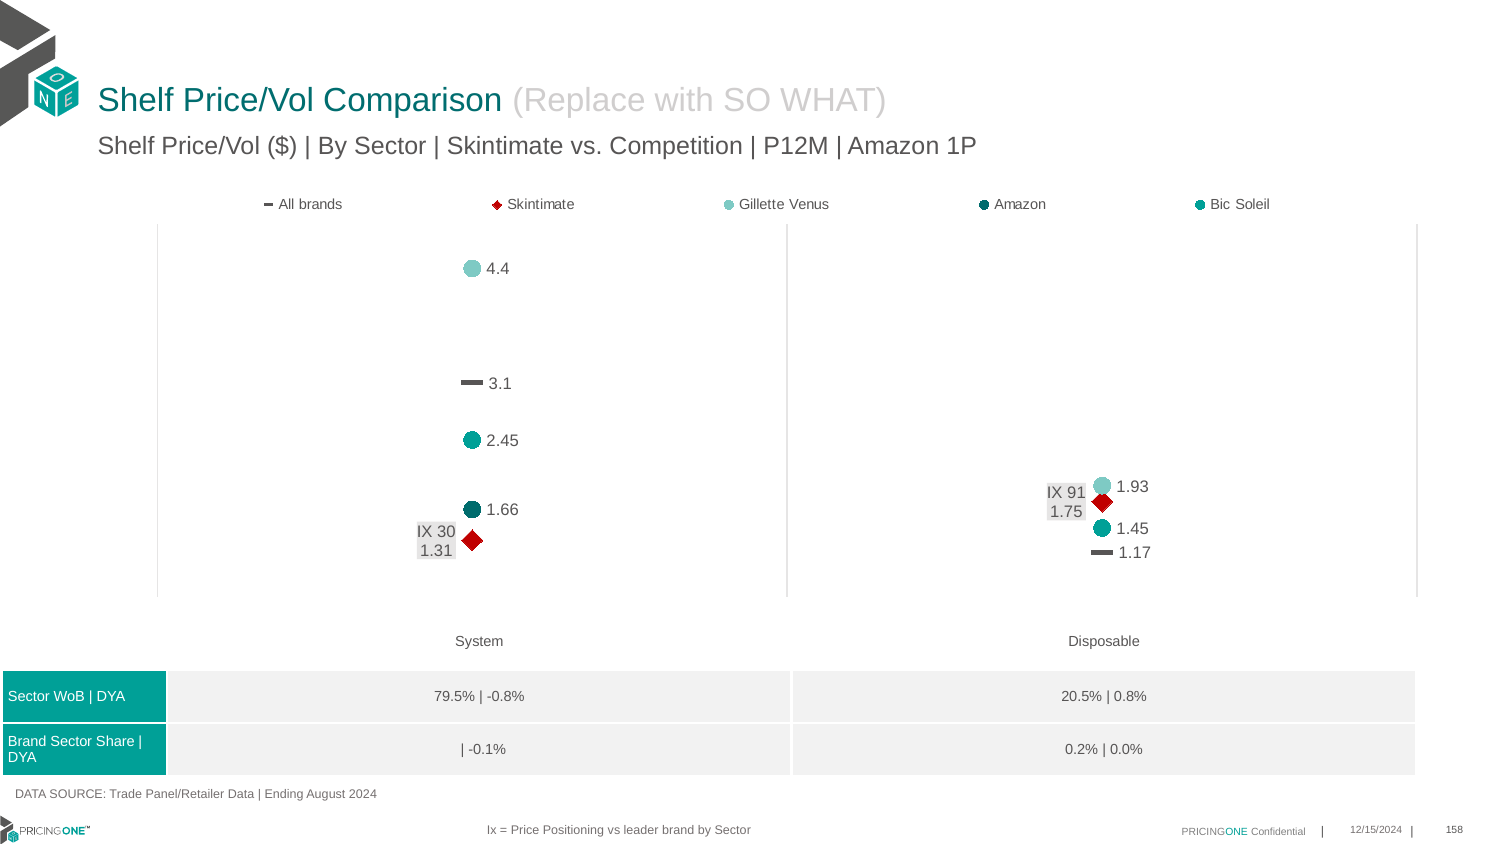

# Shelf Price/Vol Comparison (Replace with SO WHAT)
Shelf Price/Vol ($) | By Sector | Skintimate vs. Competition | P12M | Amazon 1P

### Chart

| Category | All brands | Skintimate | Gillette Venus | Amazon | Bic Soleil |
|---|---|---|---|---|---|
| IX 30 | 3.1 | 1.31 | 4.4 | 1.66 | 2.45 |
| IX 91 | 1.17 | 1.75 | 1.93 | None | 1.45 |
|  | System | Disposable |
| --- | --- | --- |
| Sector WoB | DYA | 79.5% | -0.8% | 20.5% | 0.8% |
| Brand Sector Share | DYA | | -0.1% | 0.2% | 0.0% |
DATA SOURCE: Trade Panel/Retailer Data | Ending August 2024
Ix = Price Positioning vs leader brand by Sector
12/15/2024
158